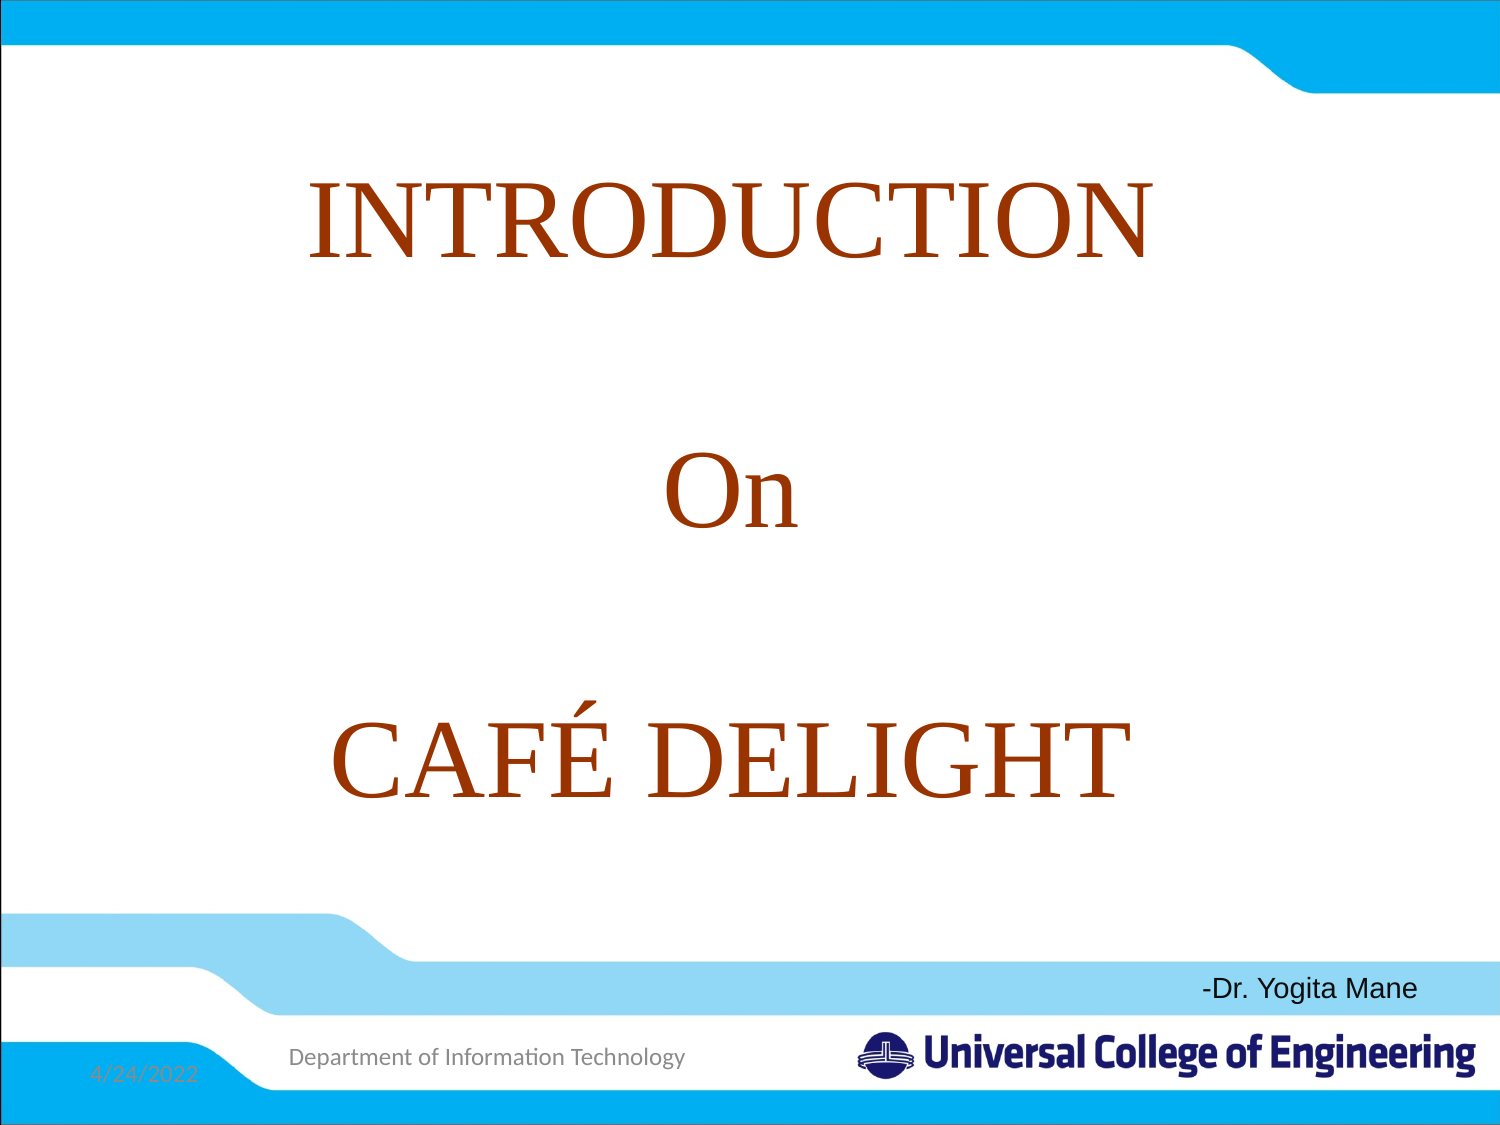

INTRODUCTION

On

CAFÉ DELIGHT
-Dr. Yogita Mane
Department of Information Technology
4/24/2022